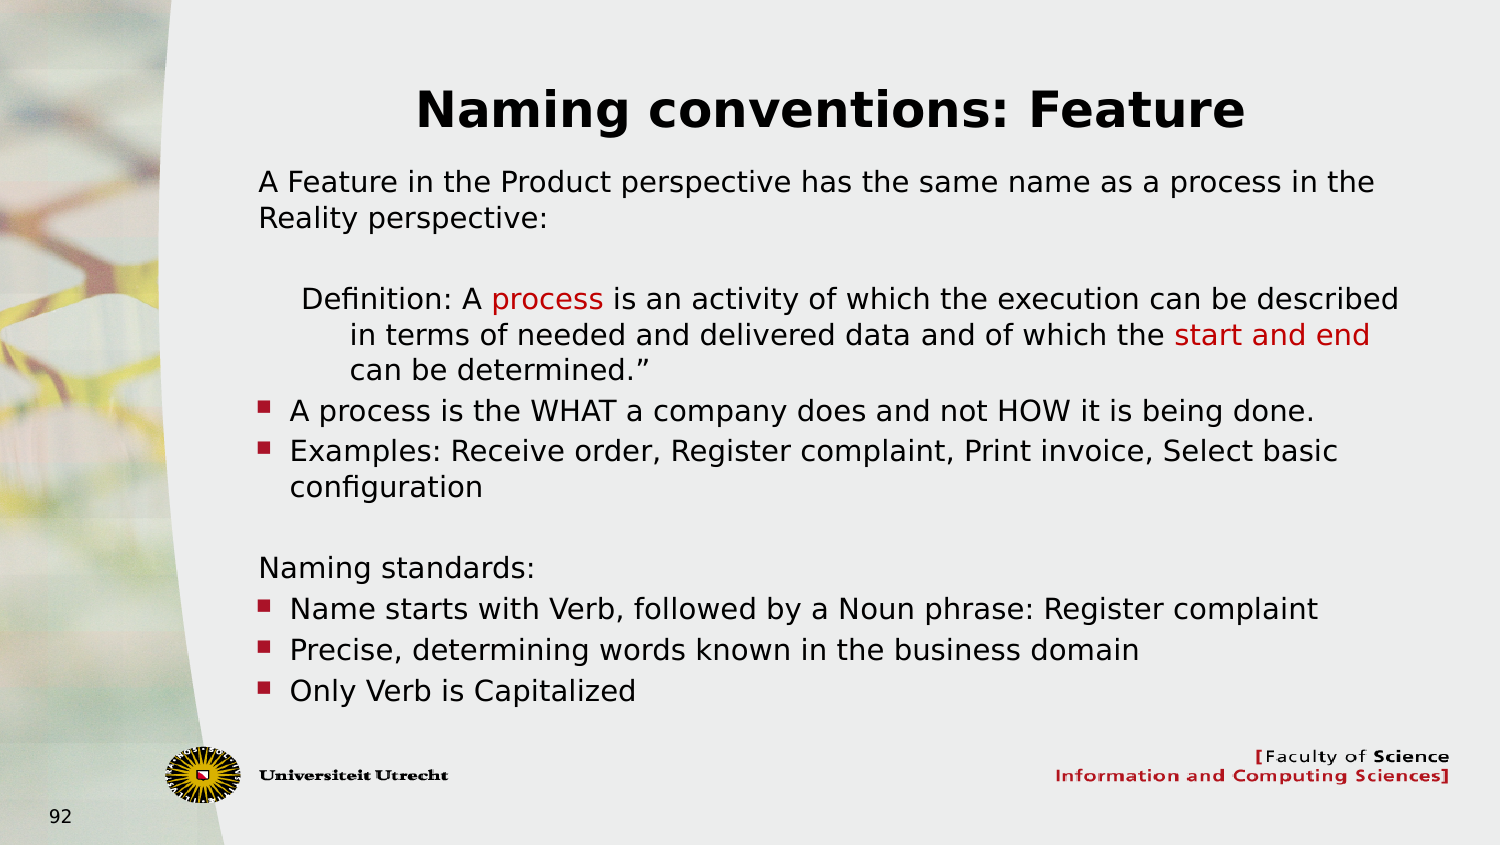

# Naming conventions: Feature
A Feature in the Product perspective has the same name as a process in the Reality perspective:

Definition: A process is an activity of which the execution can be described in terms of needed and delivered data and of which the start and end can be determined.”
A process is the WHAT a company does and not HOW it is being done.
Examples: Receive order, Register complaint, Print invoice, Select basic configuration

Naming standards:
Name starts with Verb, followed by a Noun phrase: Register complaint
Precise, determining words known in the business domain
Only Verb is Capitalized